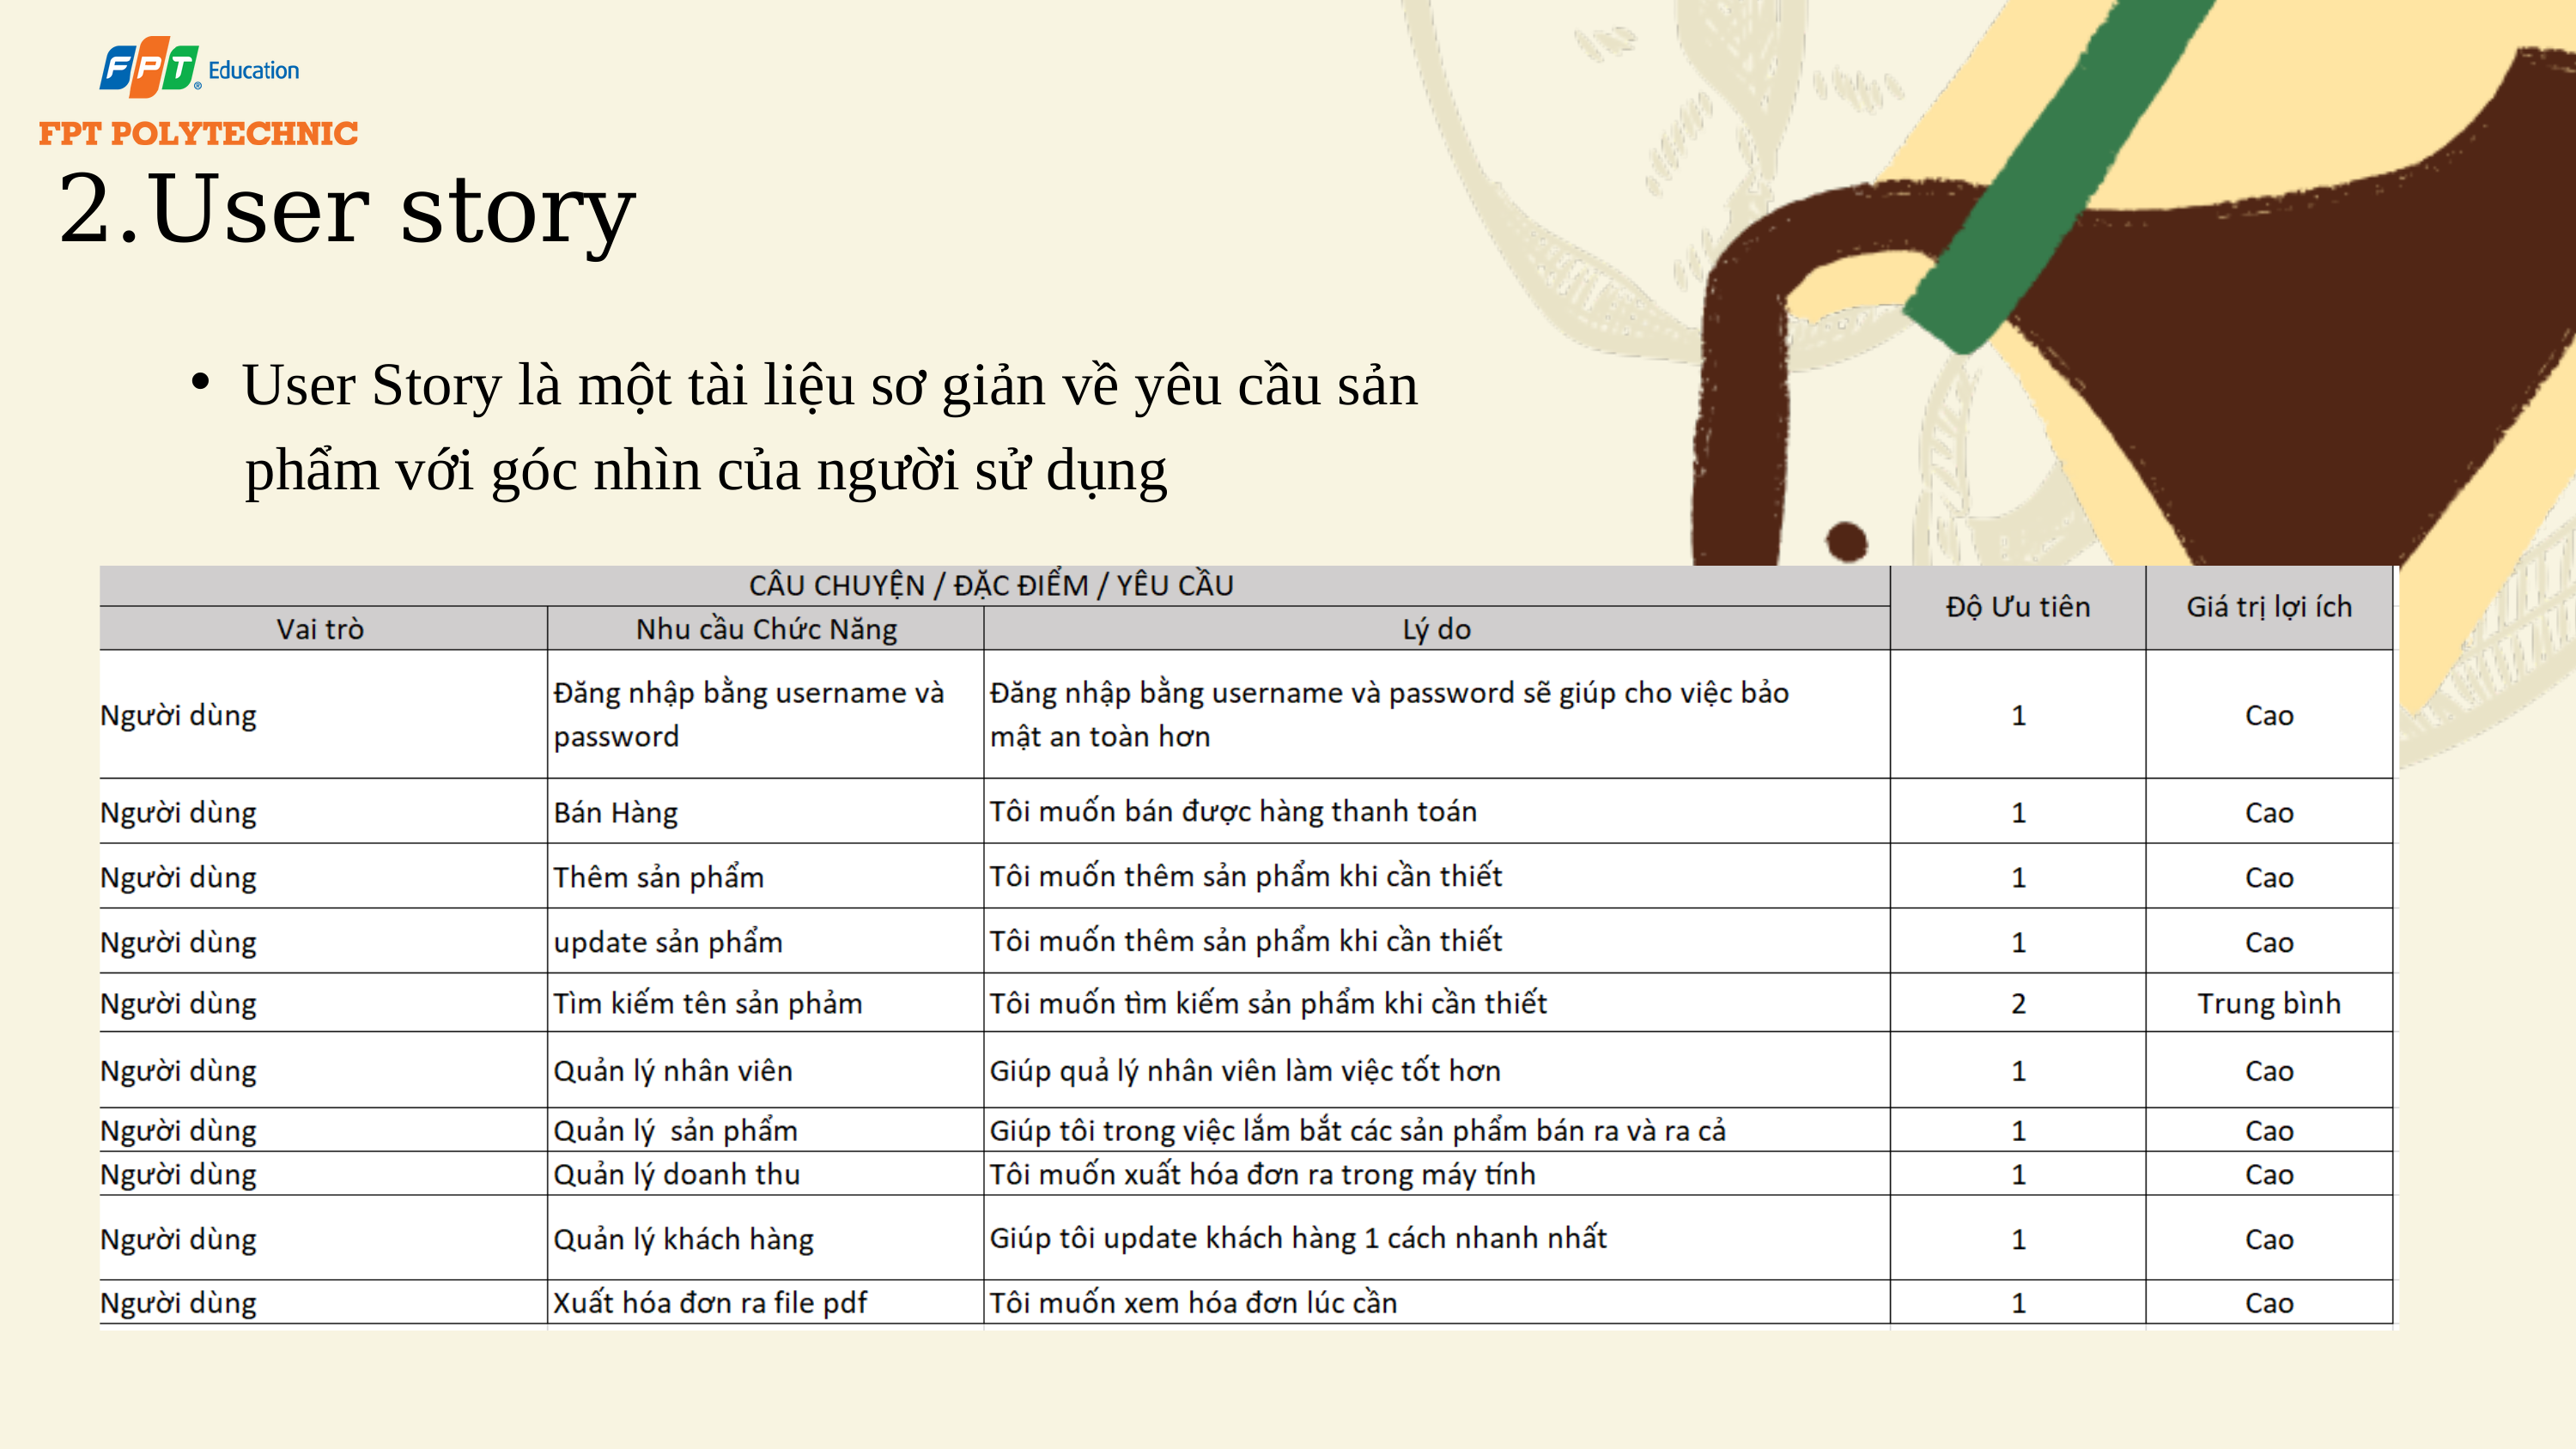

2.User story
User Story là một tài liệu sơ giản về yêu cầu sản
       phẩm với góc nhìn của người sử dụng